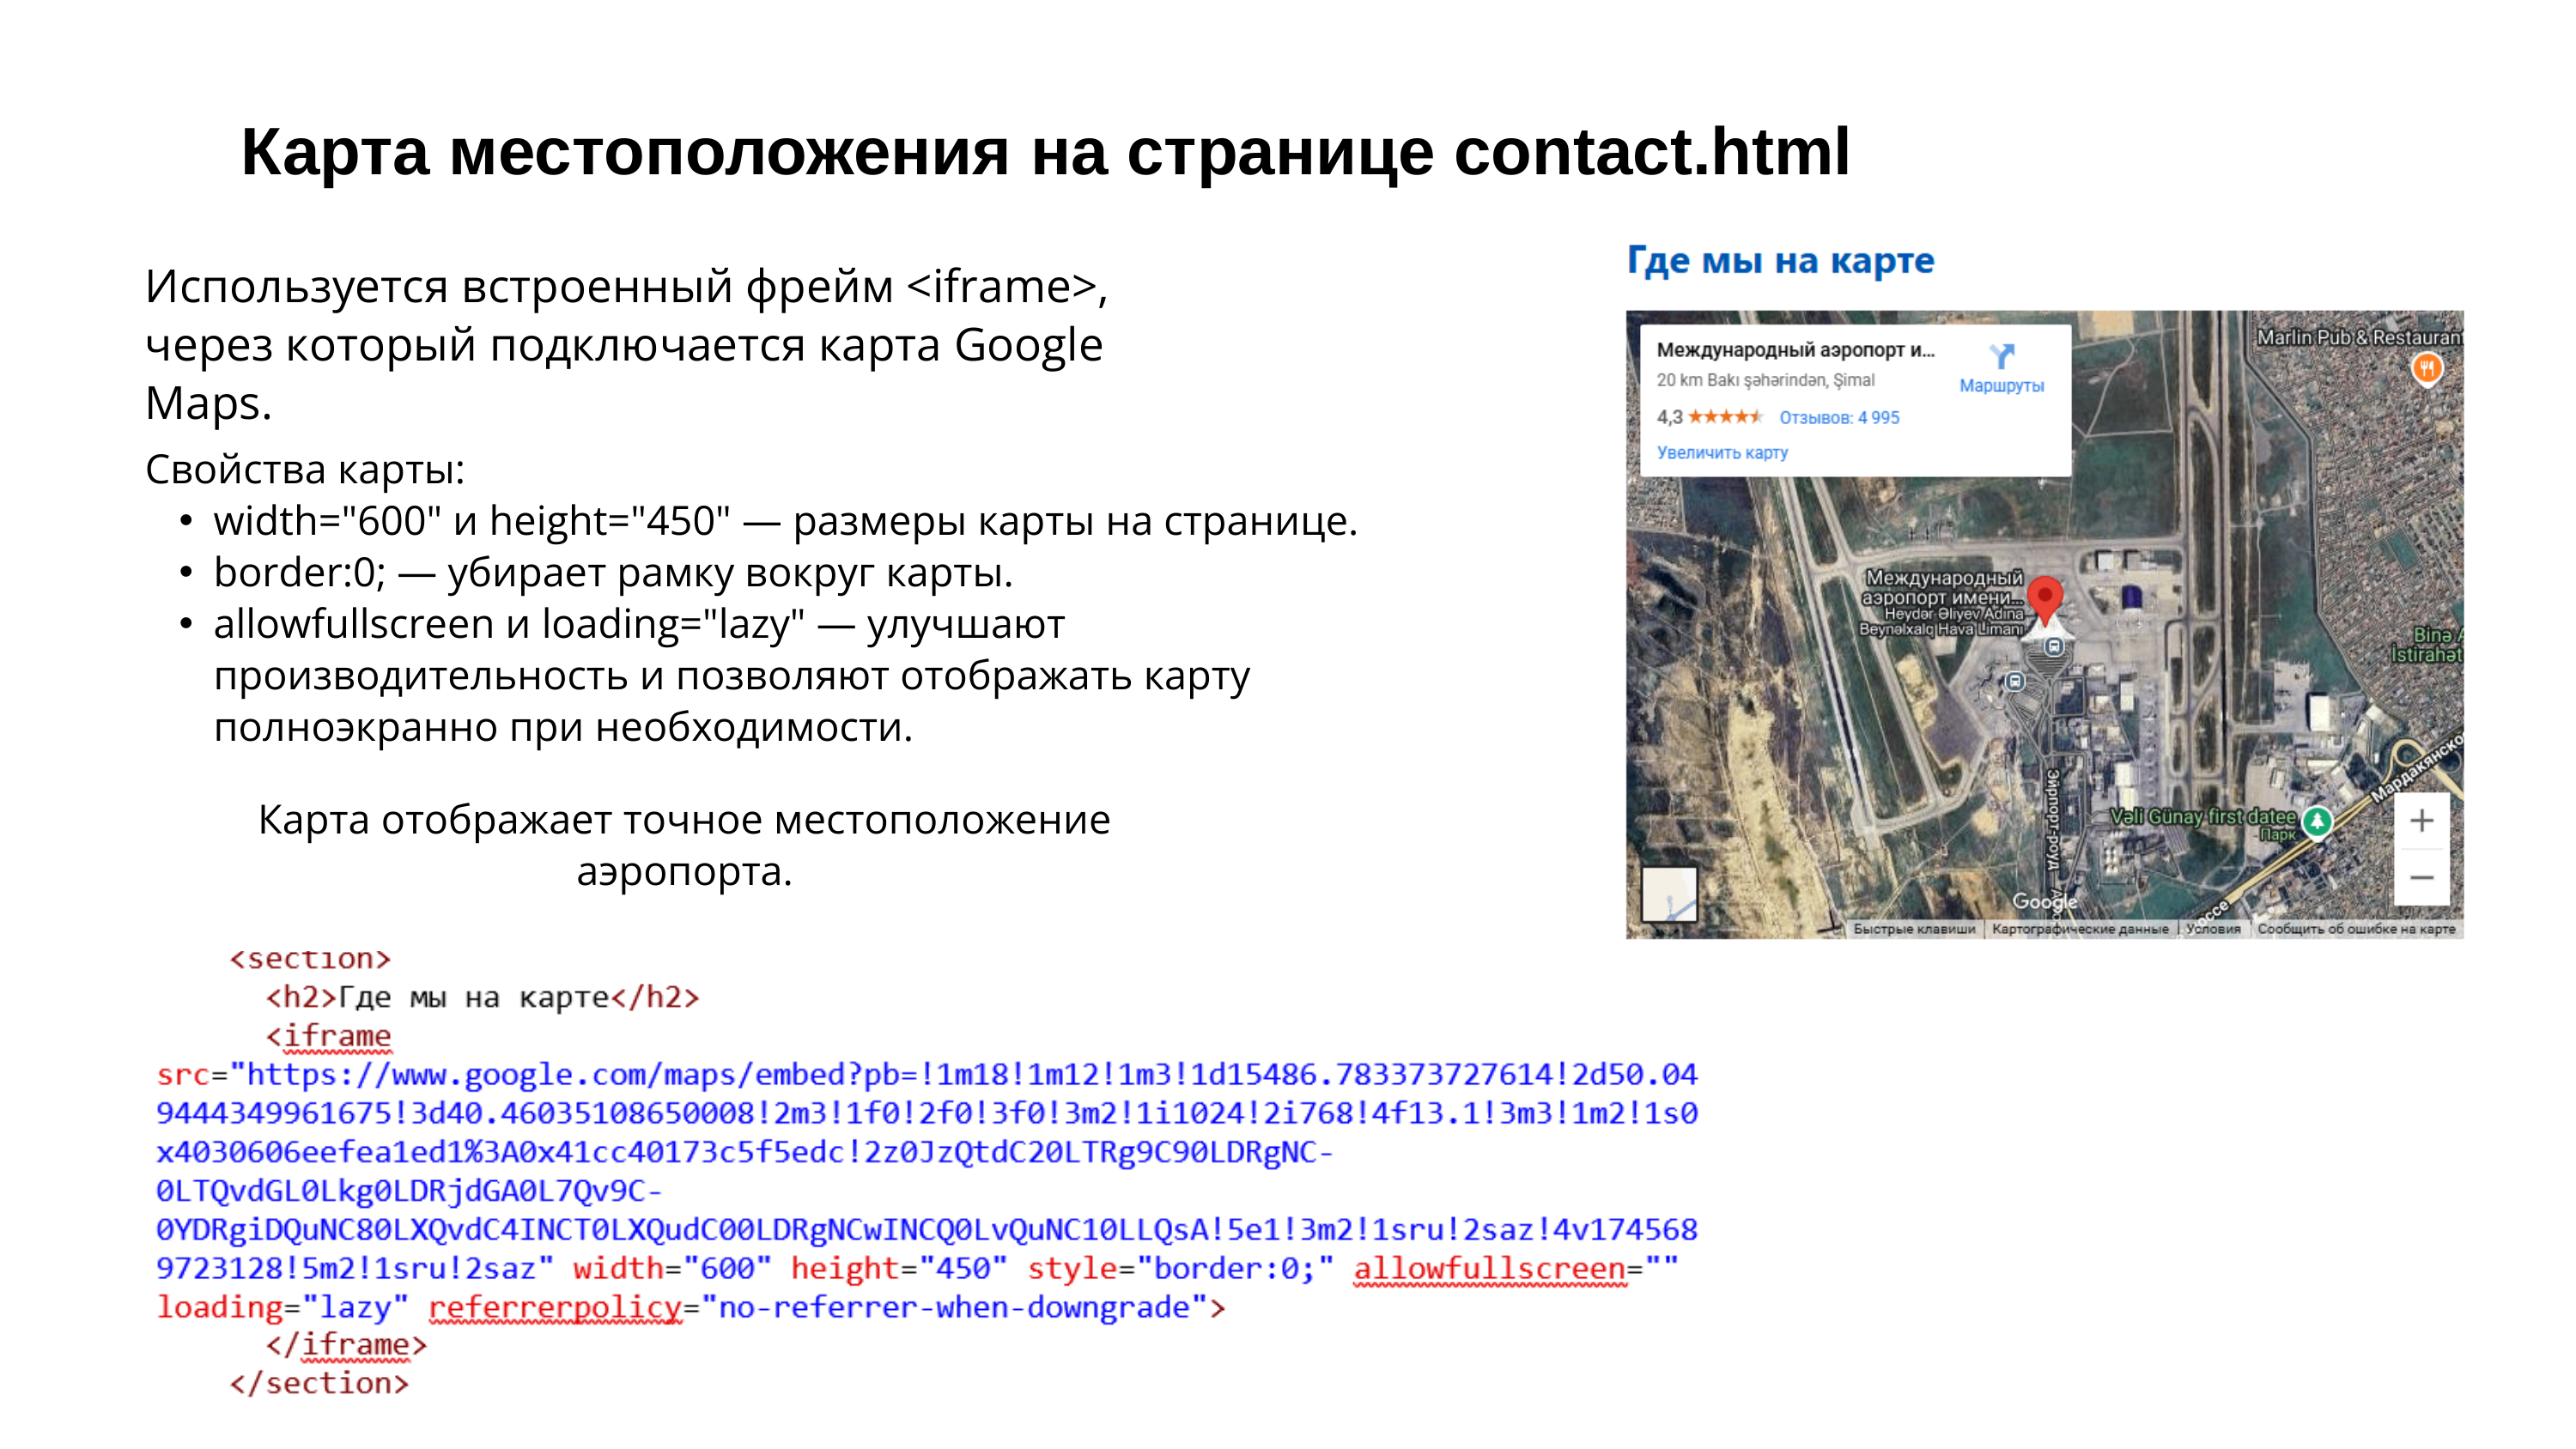

Карта местоположения на странице contact.html

Используется встроенный фрейм <iframe>, через который подключается карта Google Maps.
Свойства карты:
width="600" и height="450" — размеры карты на странице.
border:0; — убирает рамку вокруг карты.
allowfullscreen и loading="lazy" — улучшают производительность и позволяют отображать карту полноэкранно при необходимости.
Карта отображает точное местоположение аэропорта.